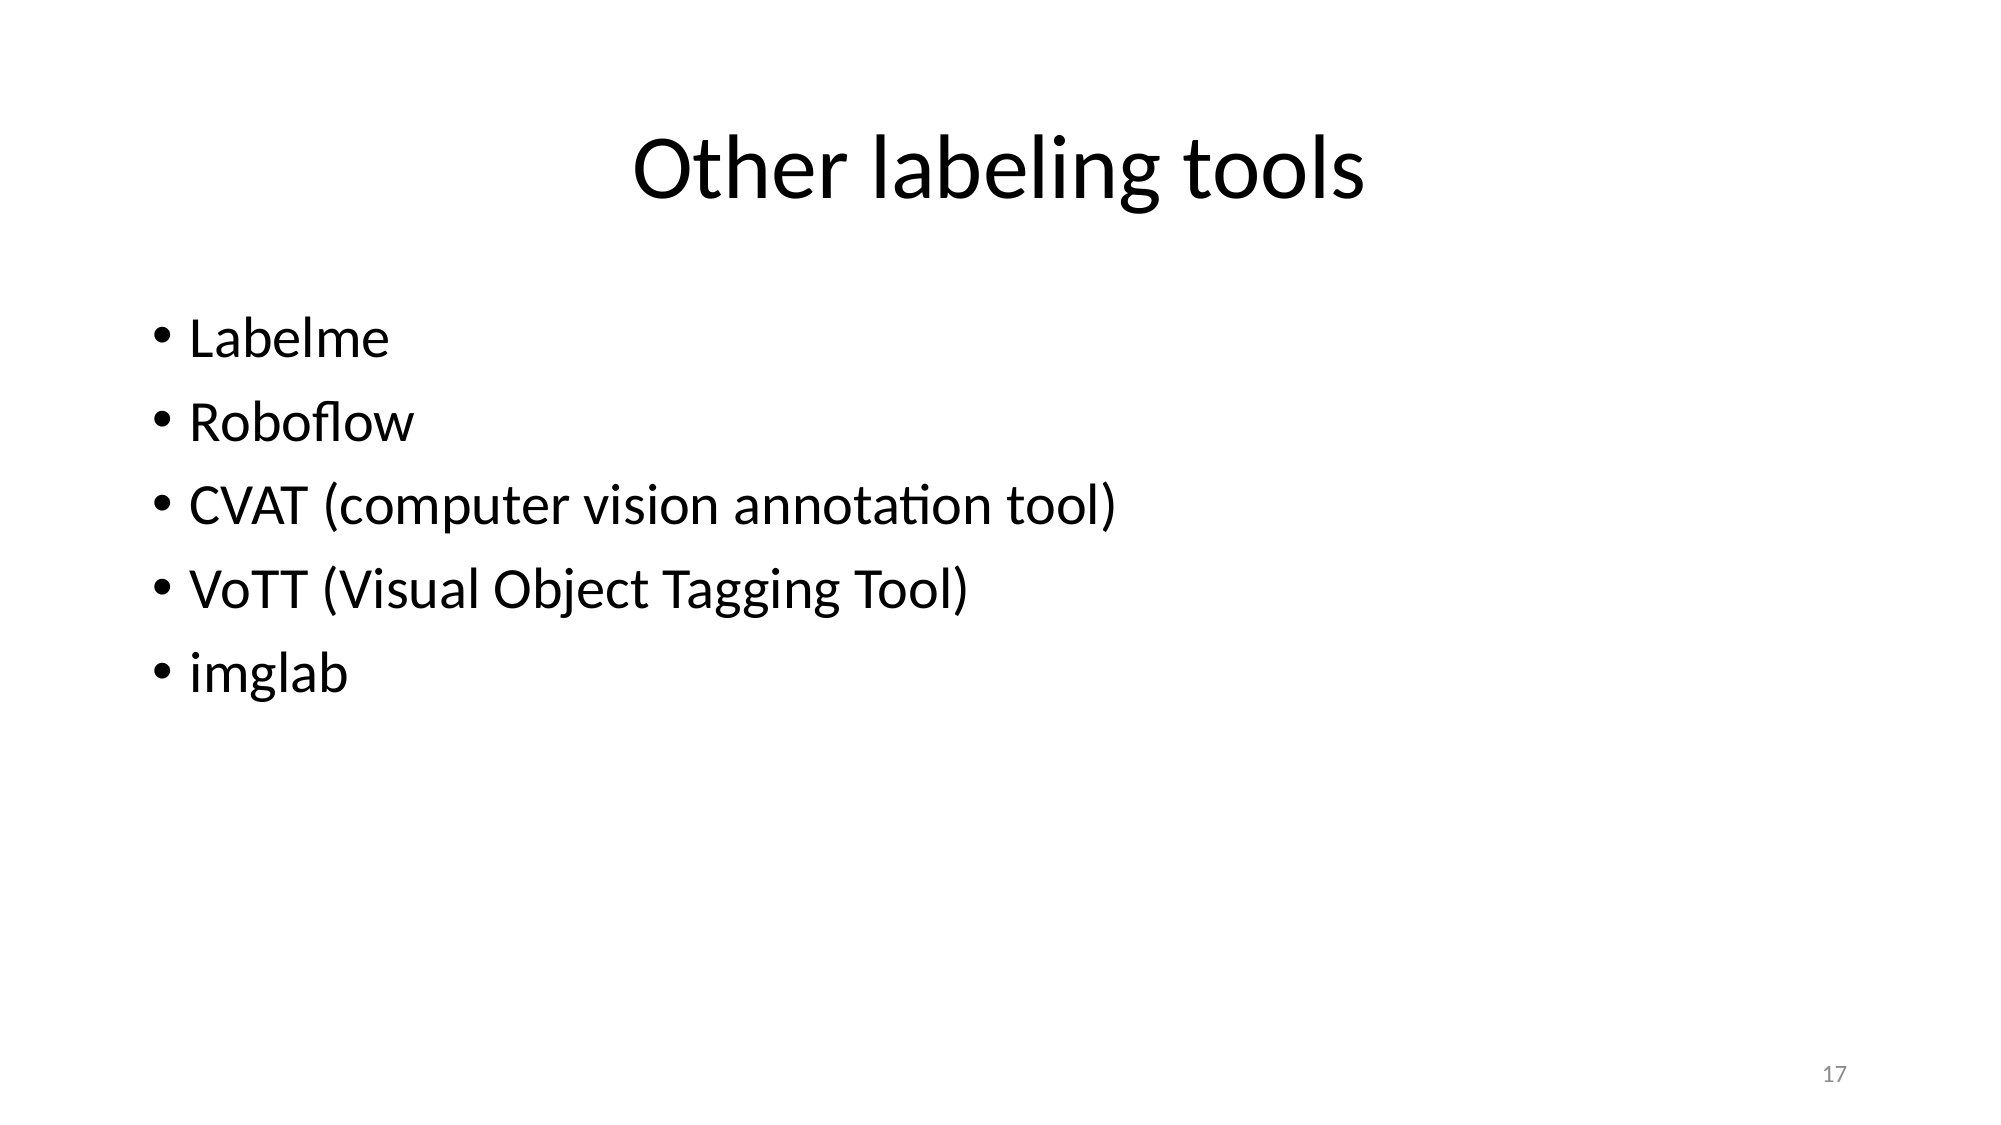

# Other labeling tools
Labelme
Roboflow
CVAT (computer vision annotation tool)
VoTT (Visual Object Tagging Tool)
imglab
17